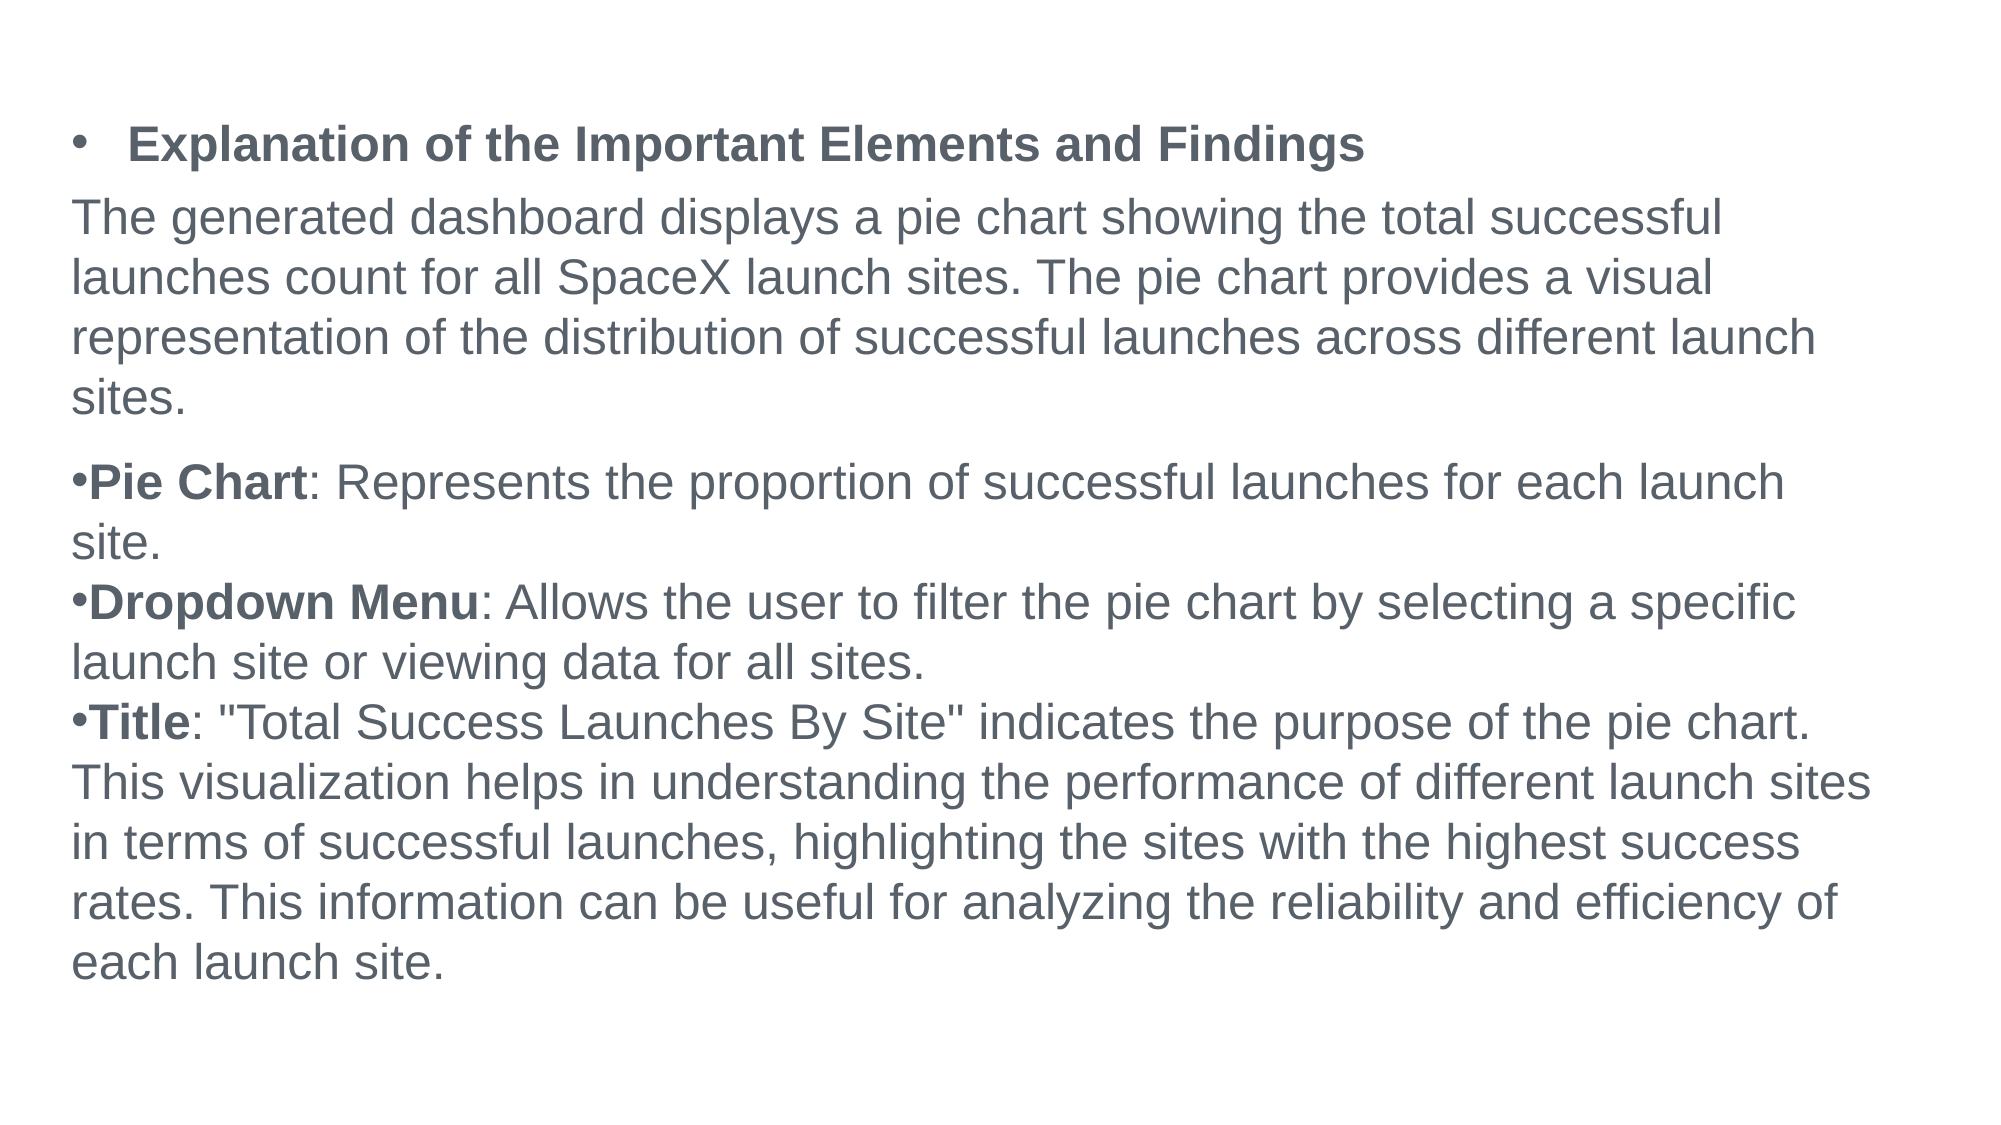

Explanation of the Important Elements and Findings
The generated dashboard displays a pie chart showing the total successful launches count for all SpaceX launch sites. The pie chart provides a visual representation of the distribution of successful launches across different launch sites.
Pie Chart: Represents the proportion of successful launches for each launch site.
Dropdown Menu: Allows the user to filter the pie chart by selecting a specific launch site or viewing data for all sites.
Title: "Total Success Launches By Site" indicates the purpose of the pie chart.
This visualization helps in understanding the performance of different launch sites in terms of successful launches, highlighting the sites with the highest success rates. This information can be useful for analyzing the reliability and efficiency of each launch site.